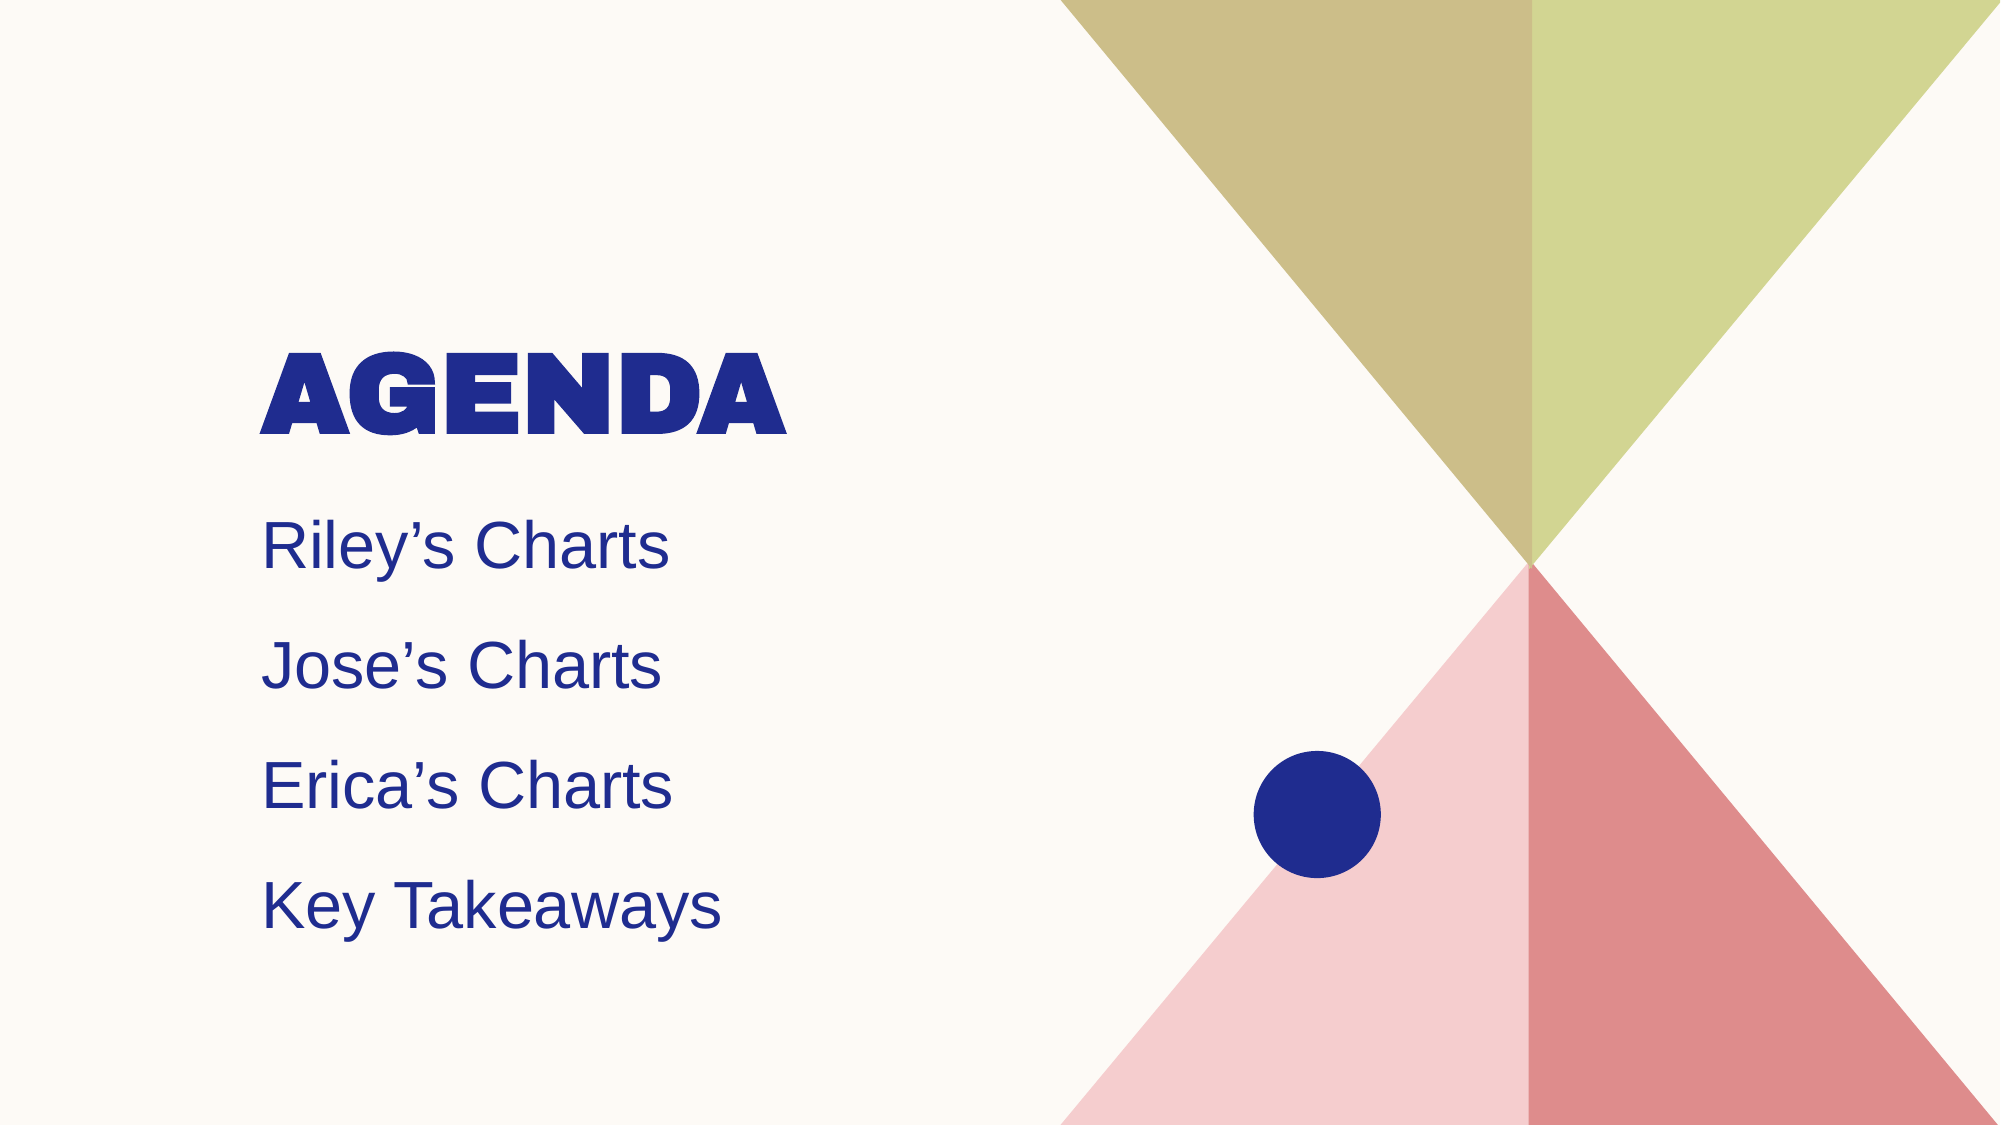

# AGENDA
Riley’s Chart​s
Jose’s Charts
Erica’s Charts
Key Takeaways
​​​